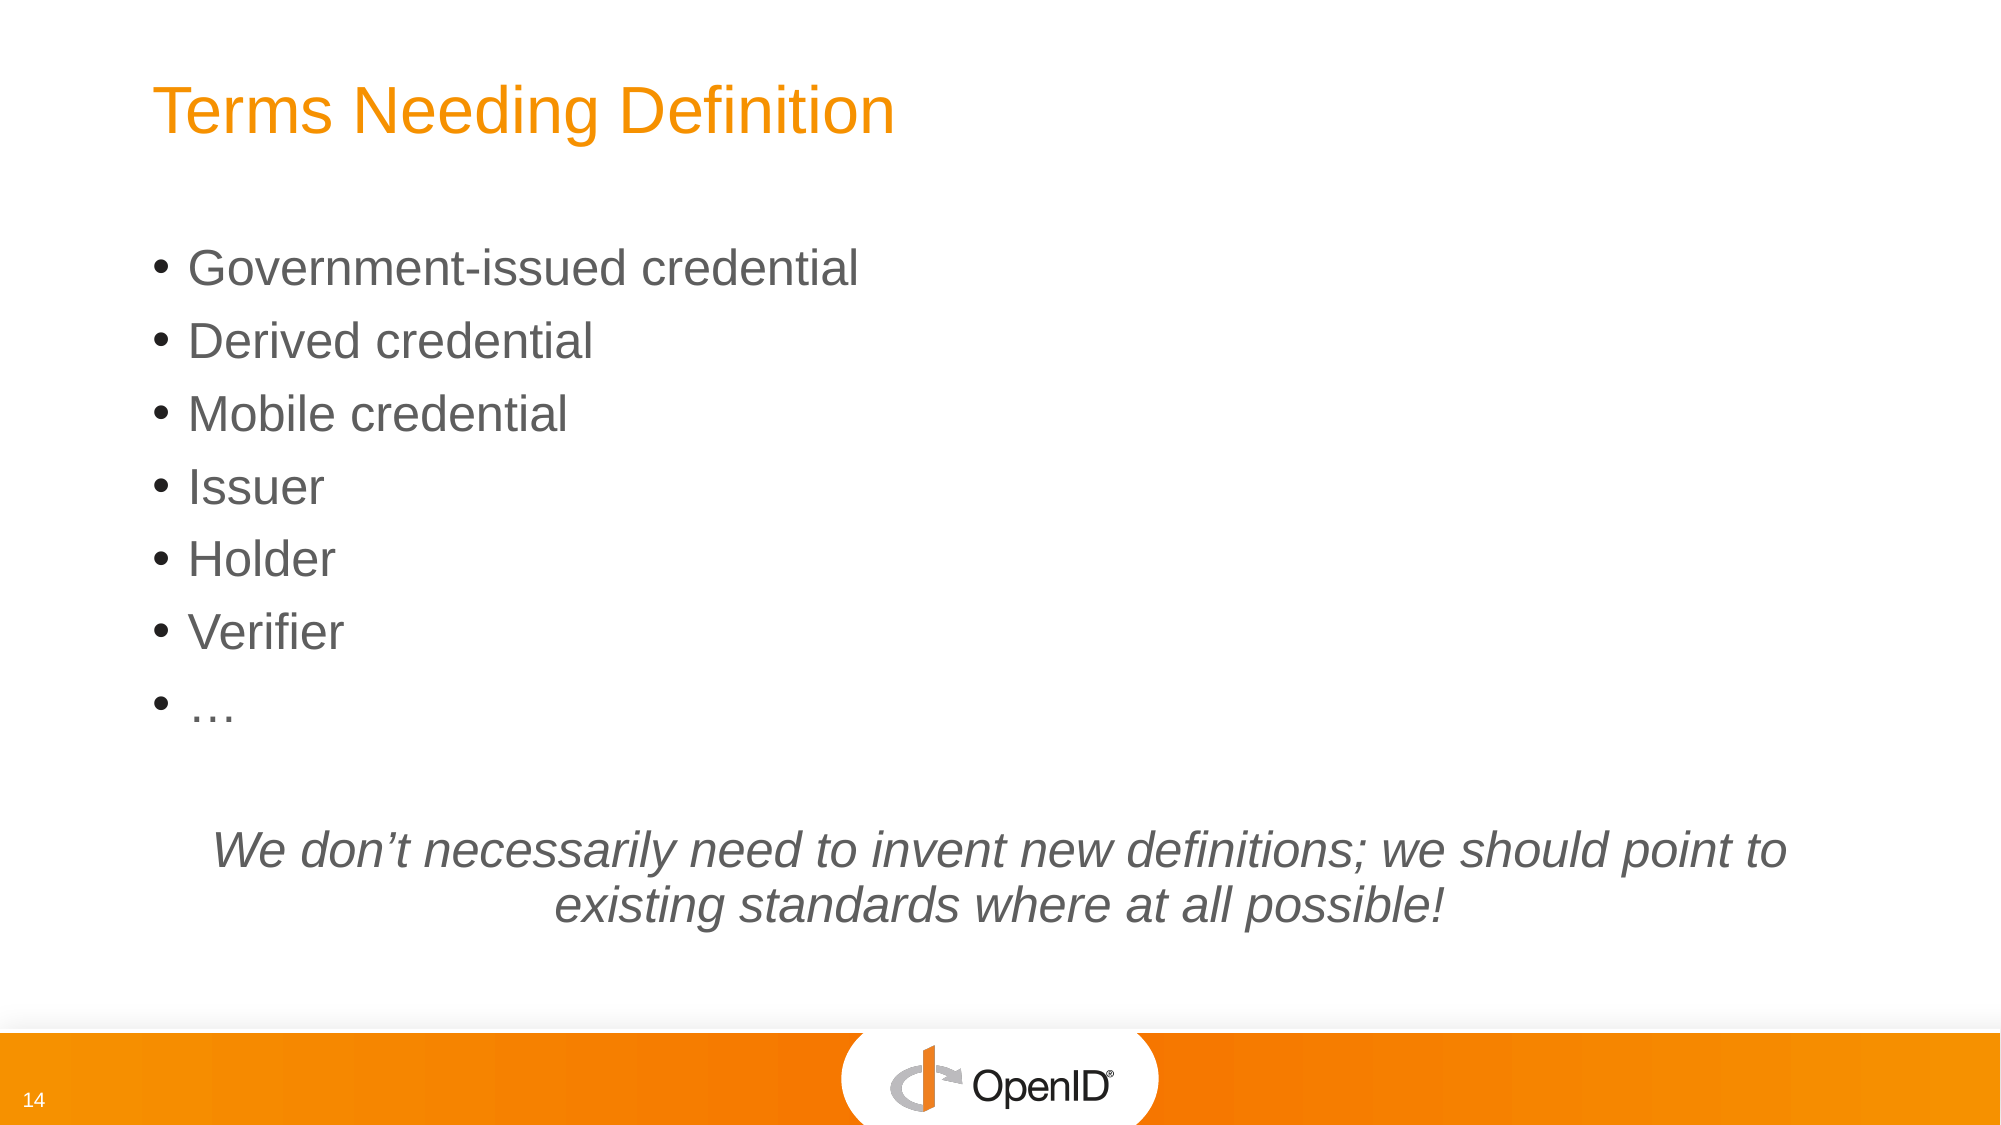

# Terms Needing Definition
Government-issued credential
Derived credential
Mobile credential
Issuer
Holder
Verifier
…

We don’t necessarily need to invent new definitions; we should point to existing standards where at all possible!